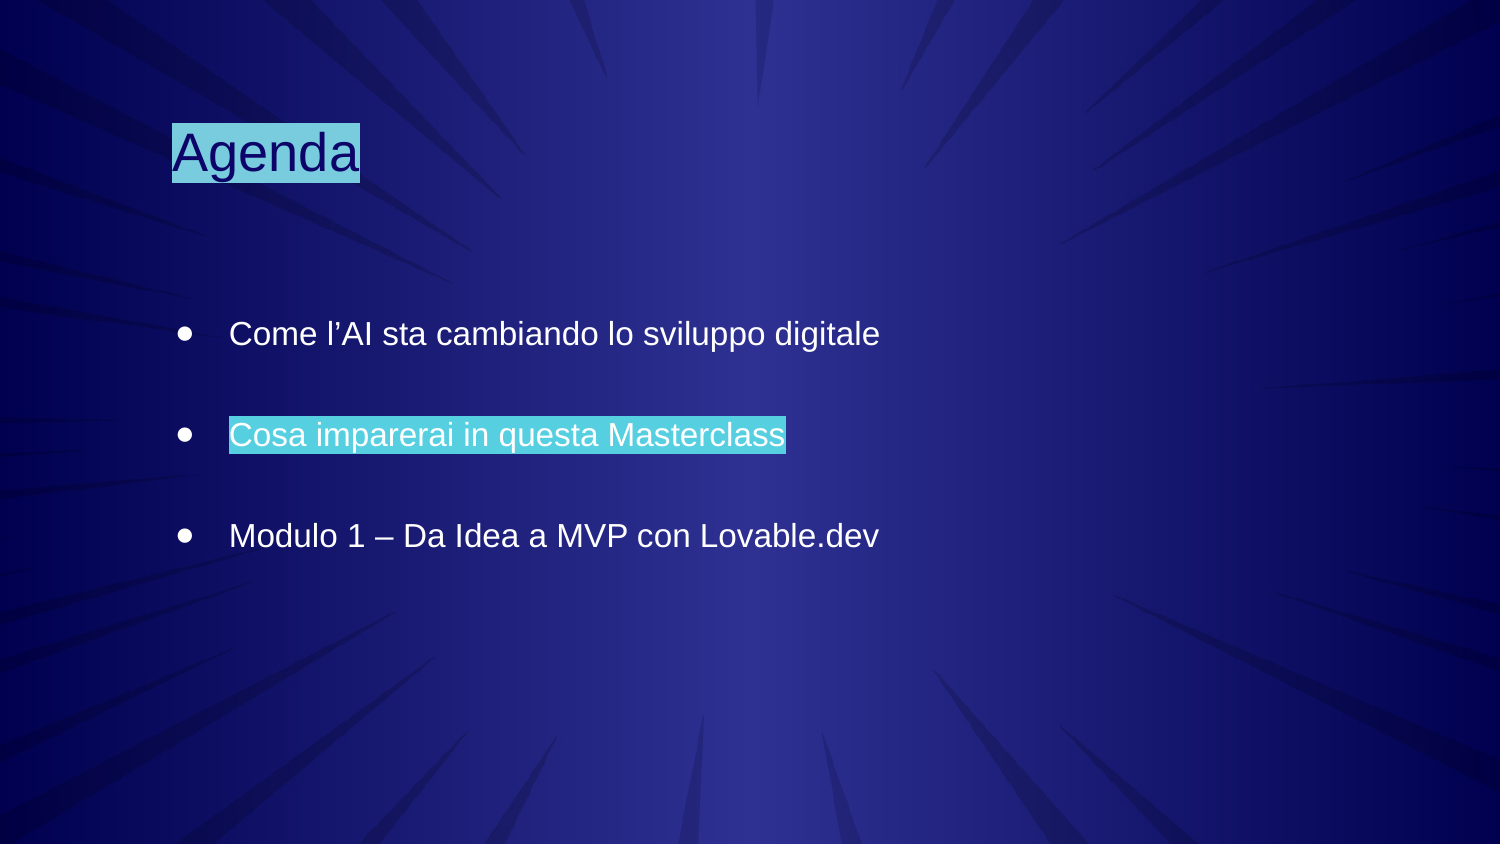

Agenda
Come l’AI sta cambiando lo sviluppo digitale
Cosa imparerai in questa Masterclass
Modulo 1 – Da Idea a MVP con Lovable.dev